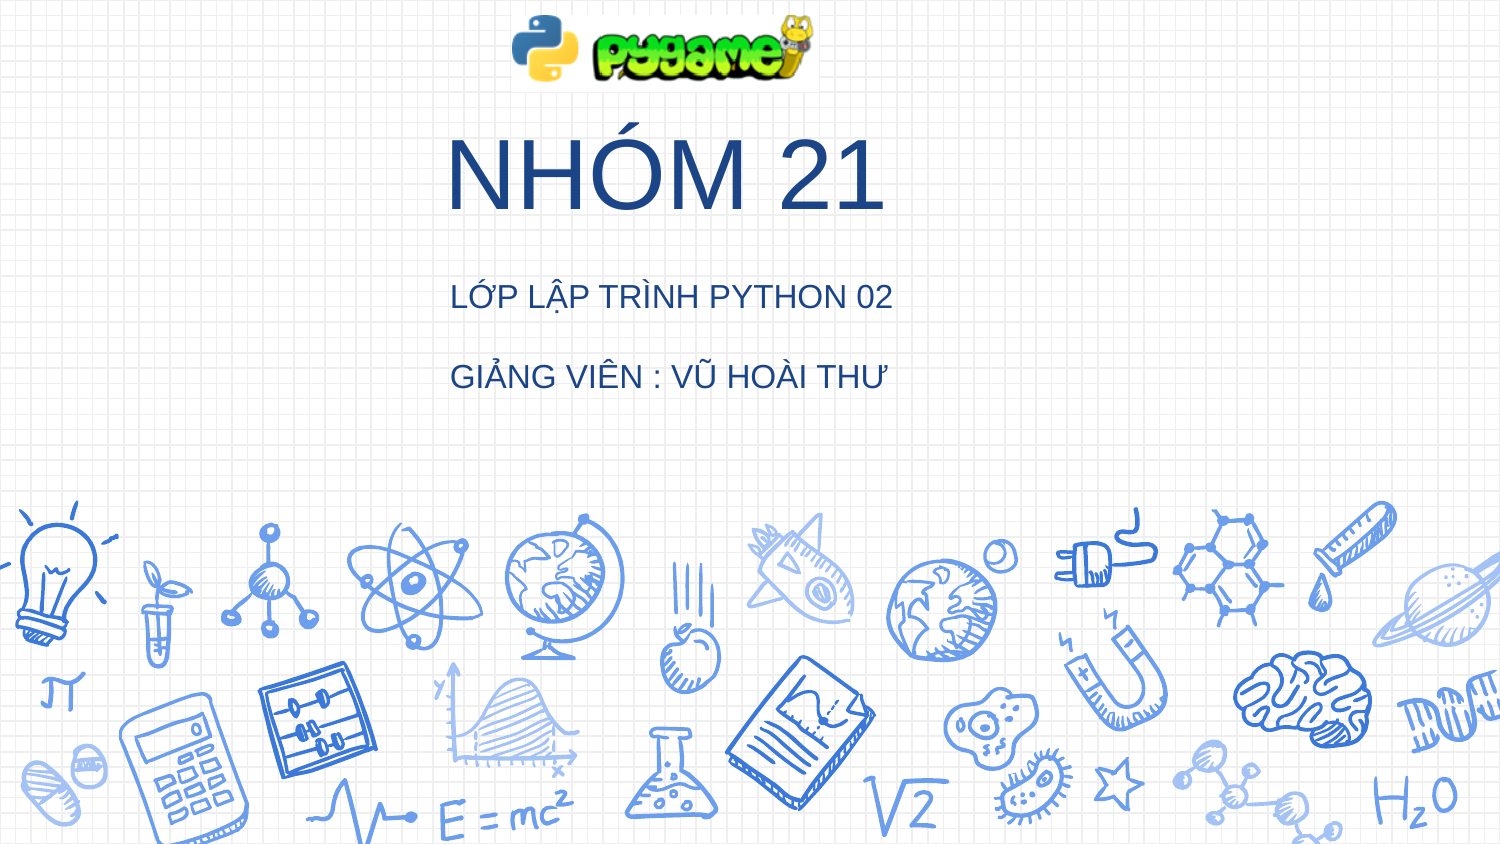

# NHÓM 21
LỚP LẬP TRÌNH PYTHON 02

GIẢNG VIÊN : VŨ HOÀI THƯ